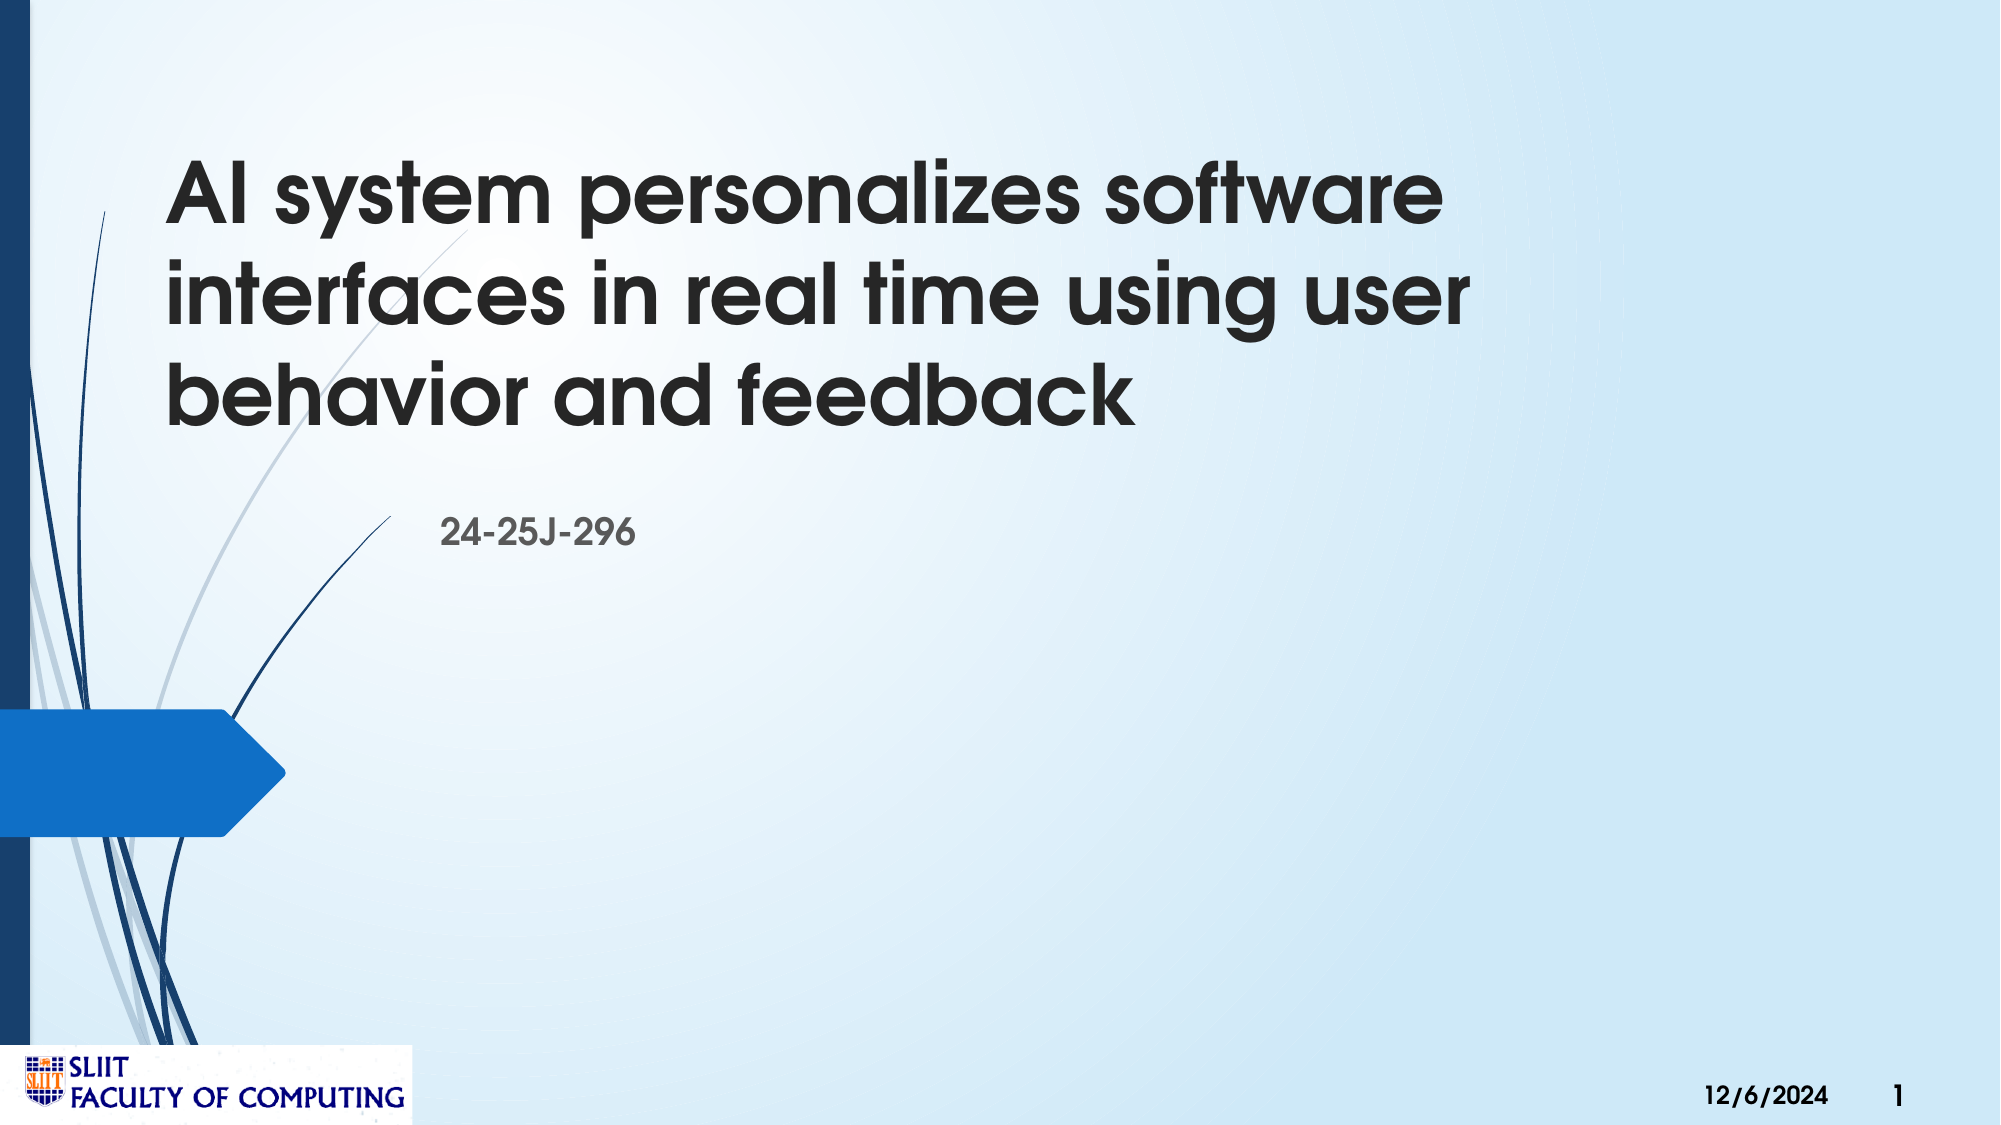

# AI system personalizes software interfaces in real time using user behavior and feedback
24-25J-296